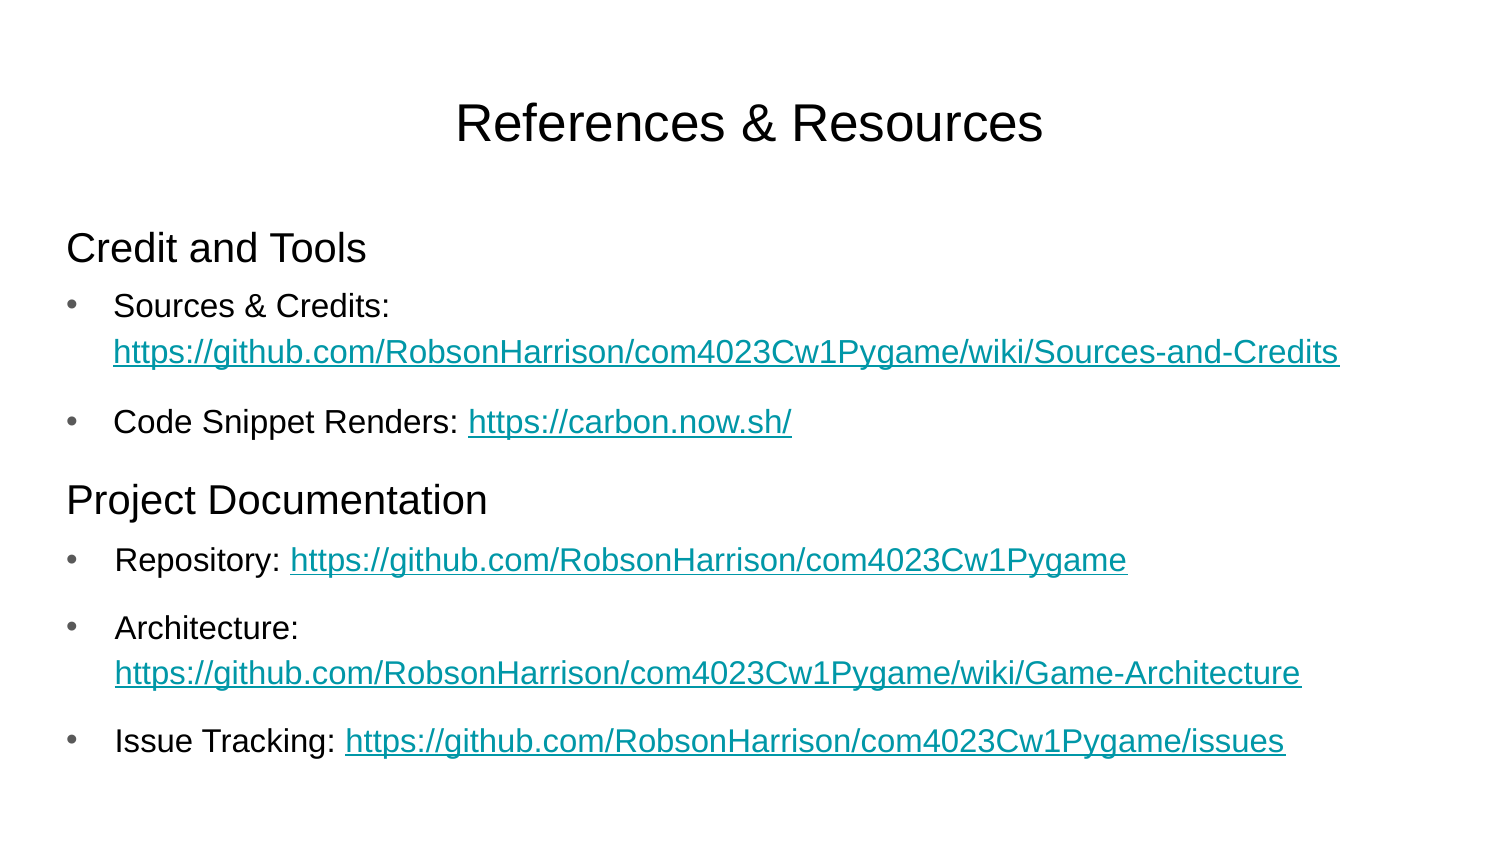

# References & Resources
Credit and Tools

Sources & Credits: https://github.com/RobsonHarrison/com4023Cw1Pygame/wiki/Sources-and-Credits
Code Snippet Renders: https://carbon.now.sh/
Project Documentation

Repository: https://github.com/RobsonHarrison/com4023Cw1Pygame
Architecture: https://github.com/RobsonHarrison/com4023Cw1Pygame/wiki/Game-Architecture
Issue Tracking: https://github.com/RobsonHarrison/com4023Cw1Pygame/issues